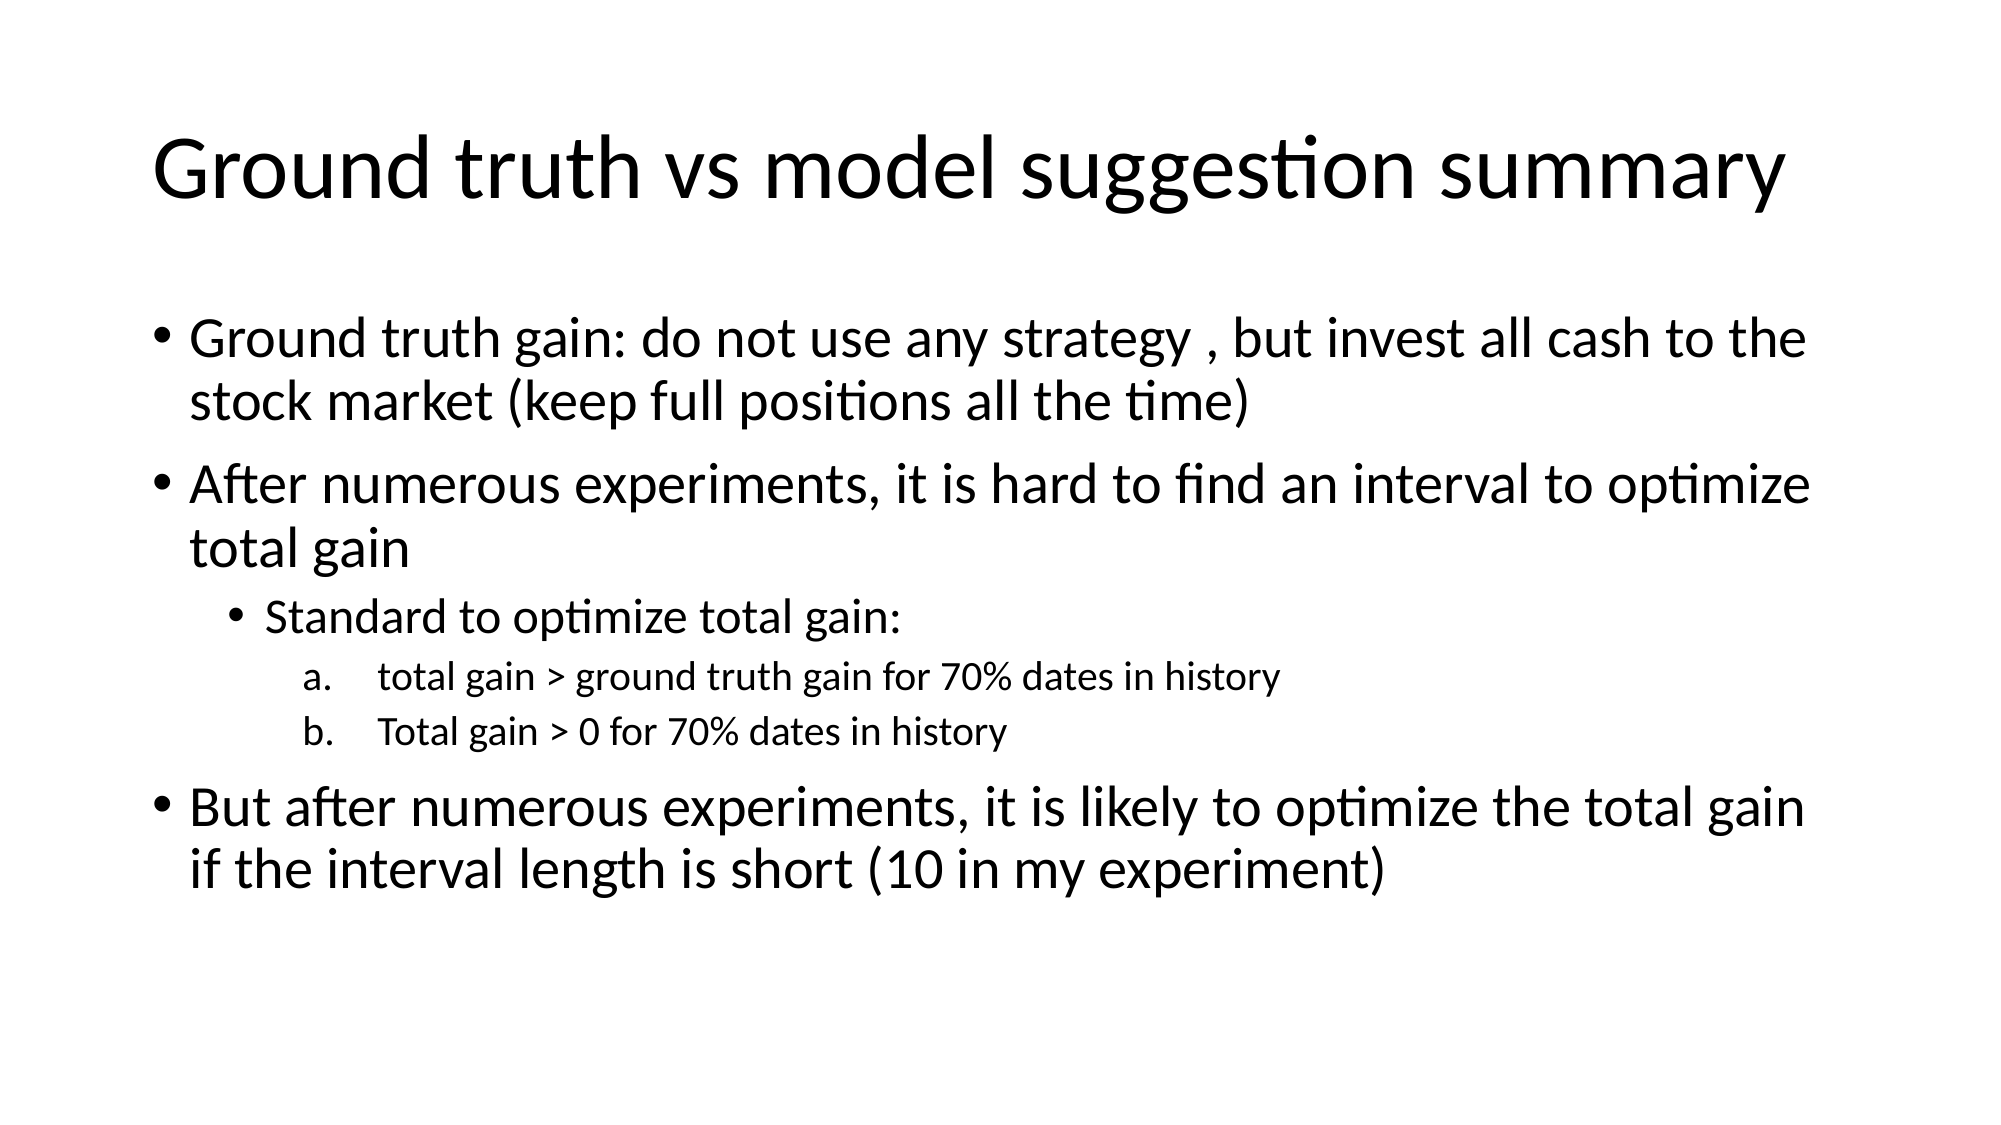

# Ground truth vs model suggestion summary
Ground truth gain: do not use any strategy , but invest all cash to the stock market (keep full positions all the time)
After numerous experiments, it is hard to find an interval to optimize total gain
Standard to optimize total gain:
total gain > ground truth gain for 70% dates in history
Total gain > 0 for 70% dates in history
But after numerous experiments, it is likely to optimize the total gain if the interval length is short (10 in my experiment)